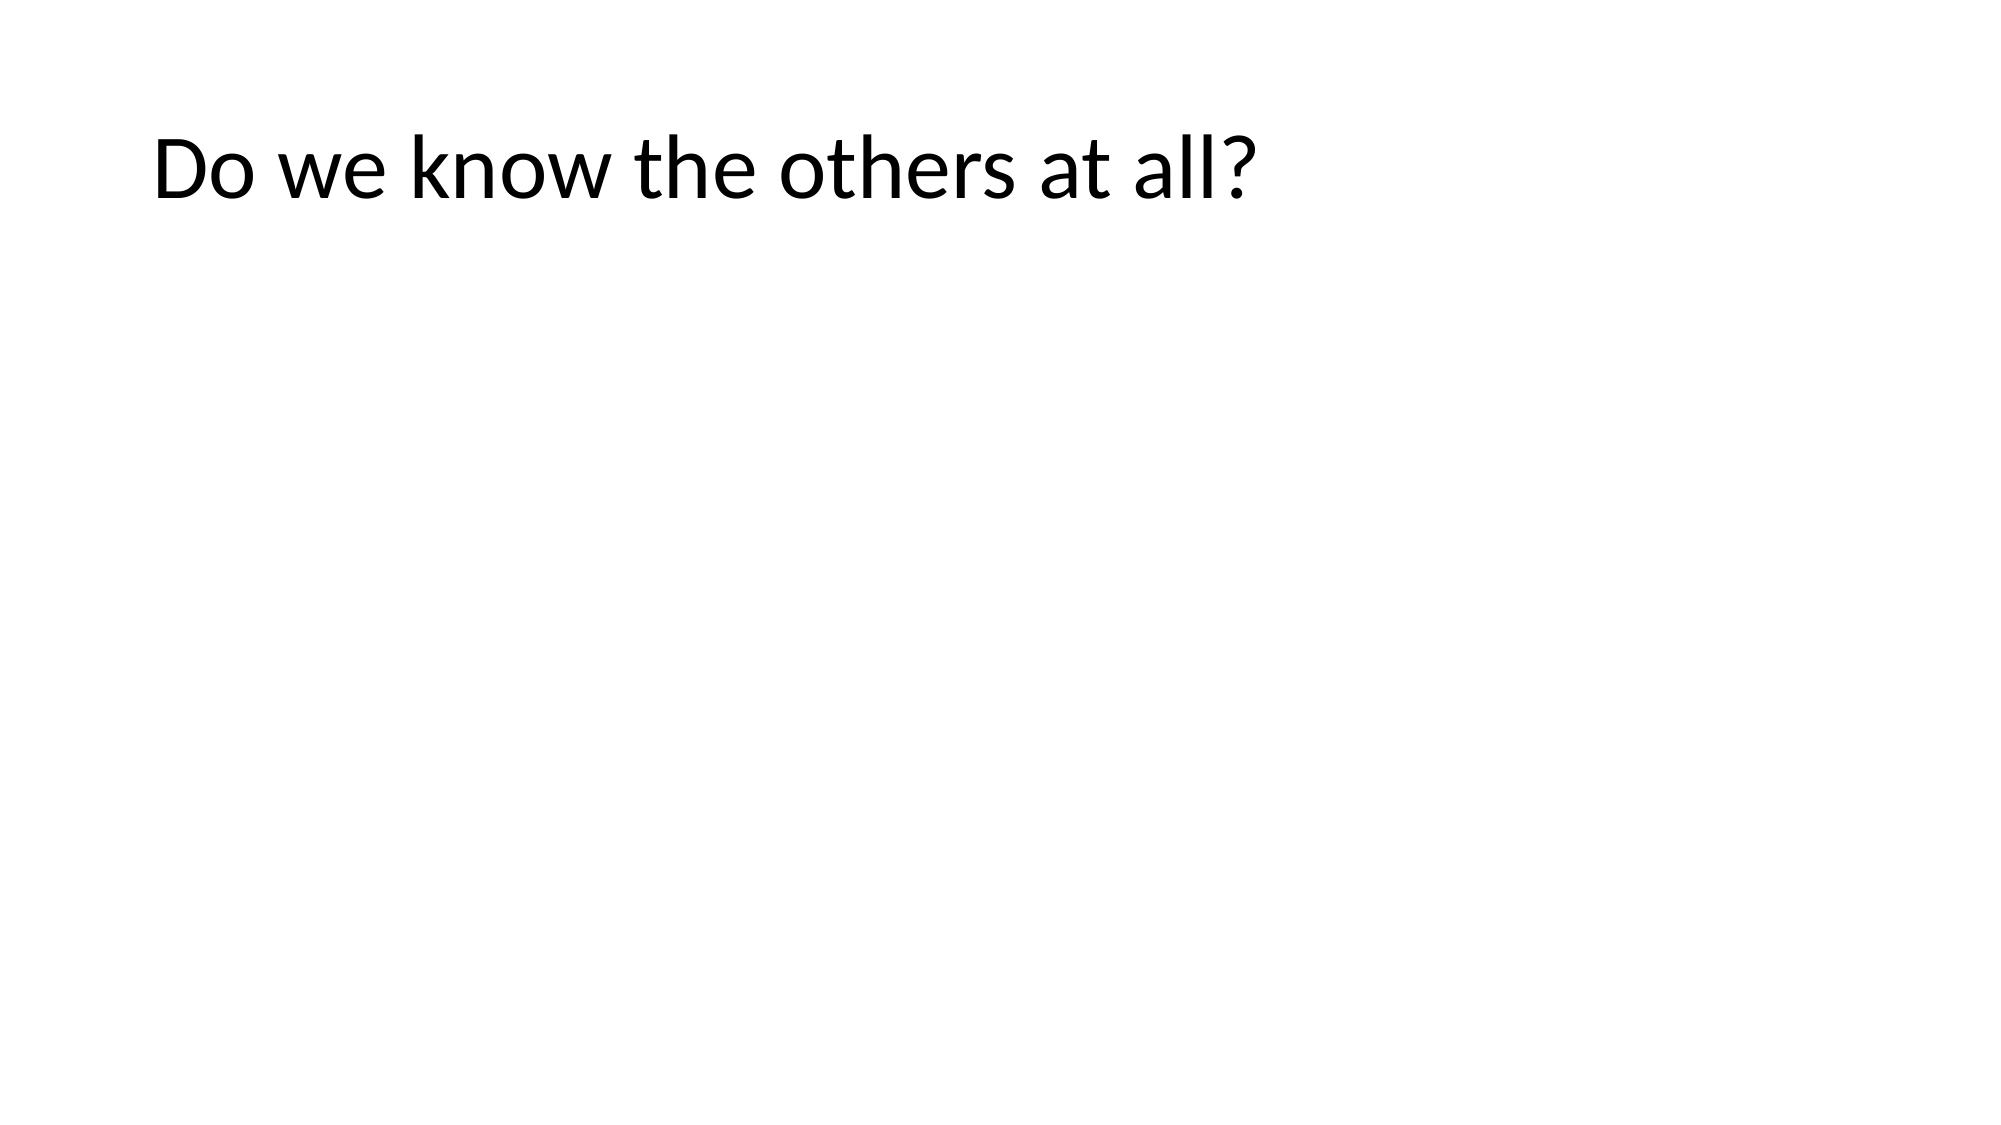

# Do we know the others at all?